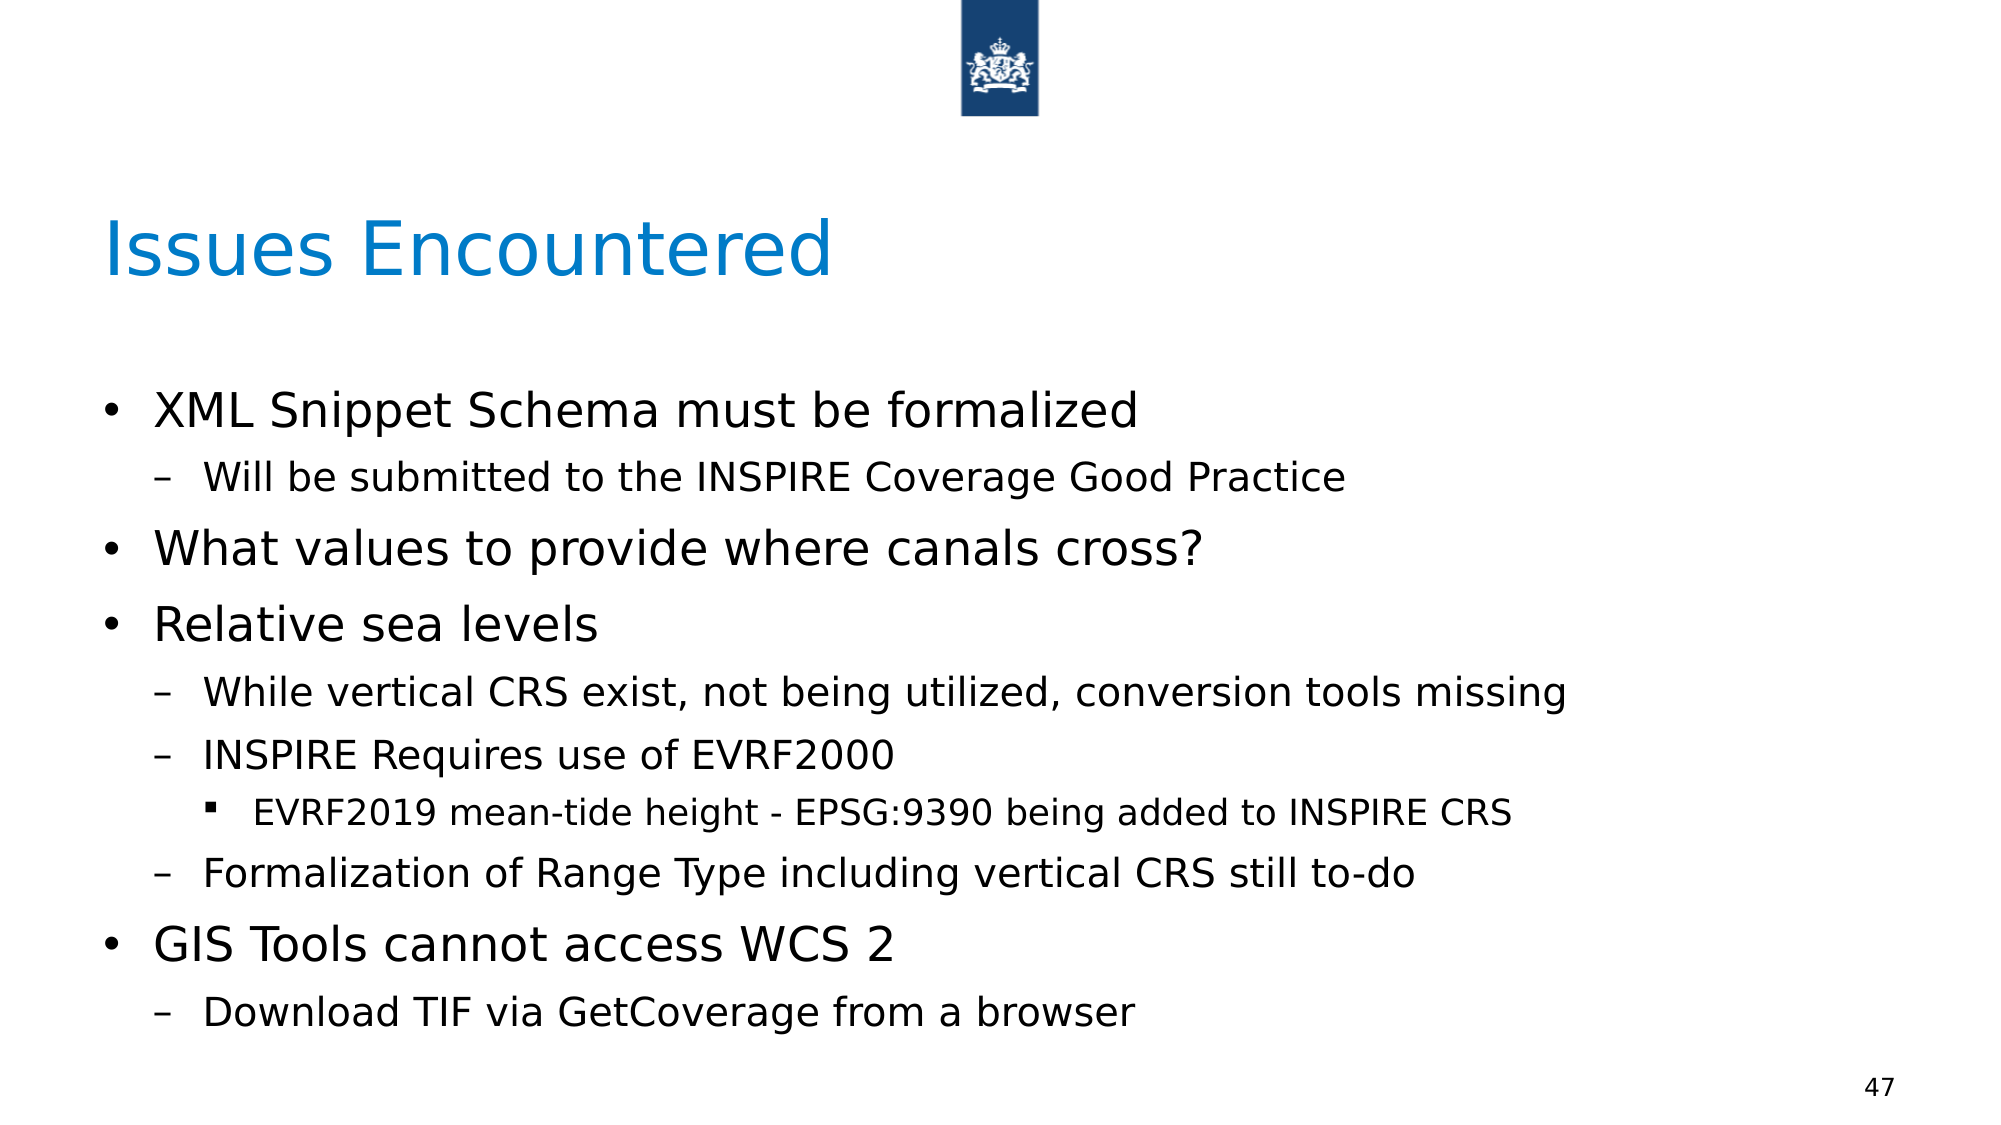

# Issues Encountered
XML Snippet Schema must be formalized
Will be submitted to the INSPIRE Coverage Good Practice
What values to provide where canals cross?
Relative sea levels
While vertical CRS exist, not being utilized, conversion tools missing
INSPIRE Requires use of EVRF2000
EVRF2019 mean-tide height - EPSG:9390 being added to INSPIRE CRS
Formalization of Range Type including vertical CRS still to-do
GIS Tools cannot access WCS 2
Download TIF via GetCoverage from a browser

47